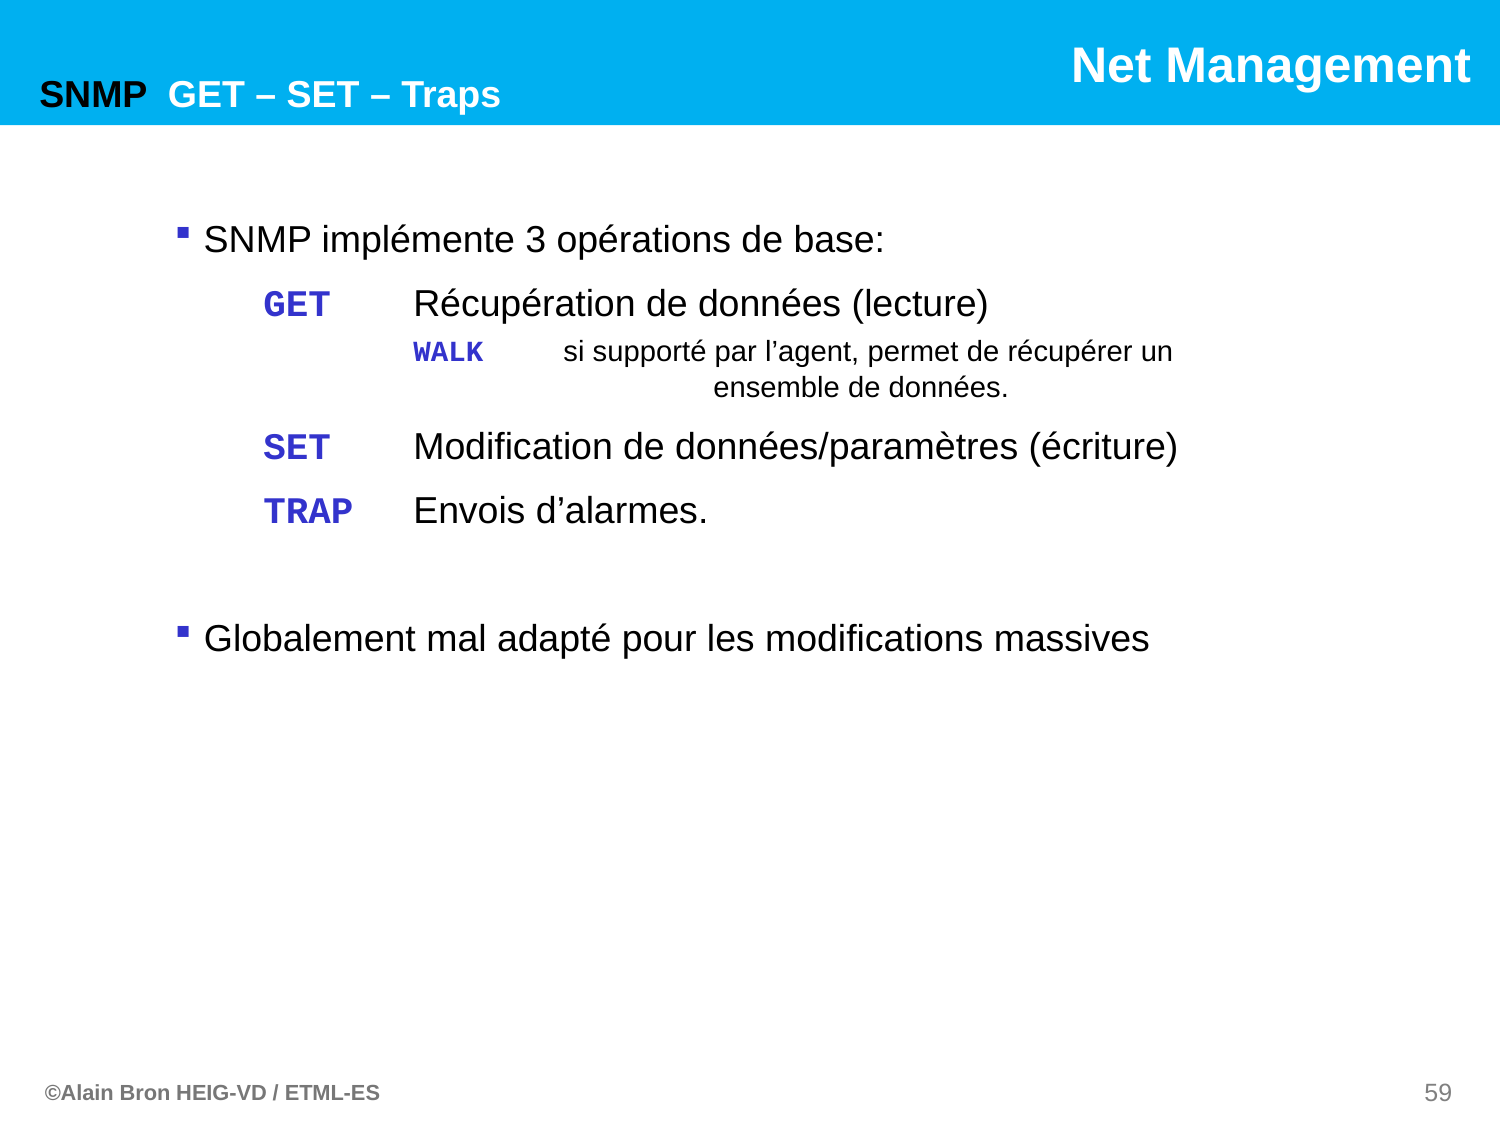

SNMP  GET – SET – Traps
SNMP implémente 3 opérations de base:
GET	Récupération de données (lecture)
	WALK	si supporté par l’agent, permet de récupérer un 				ensemble de données.
SET	Modification de données/paramètres (écriture)
TRAP	Envois d’alarmes.

Globalement mal adapté pour les modifications massives